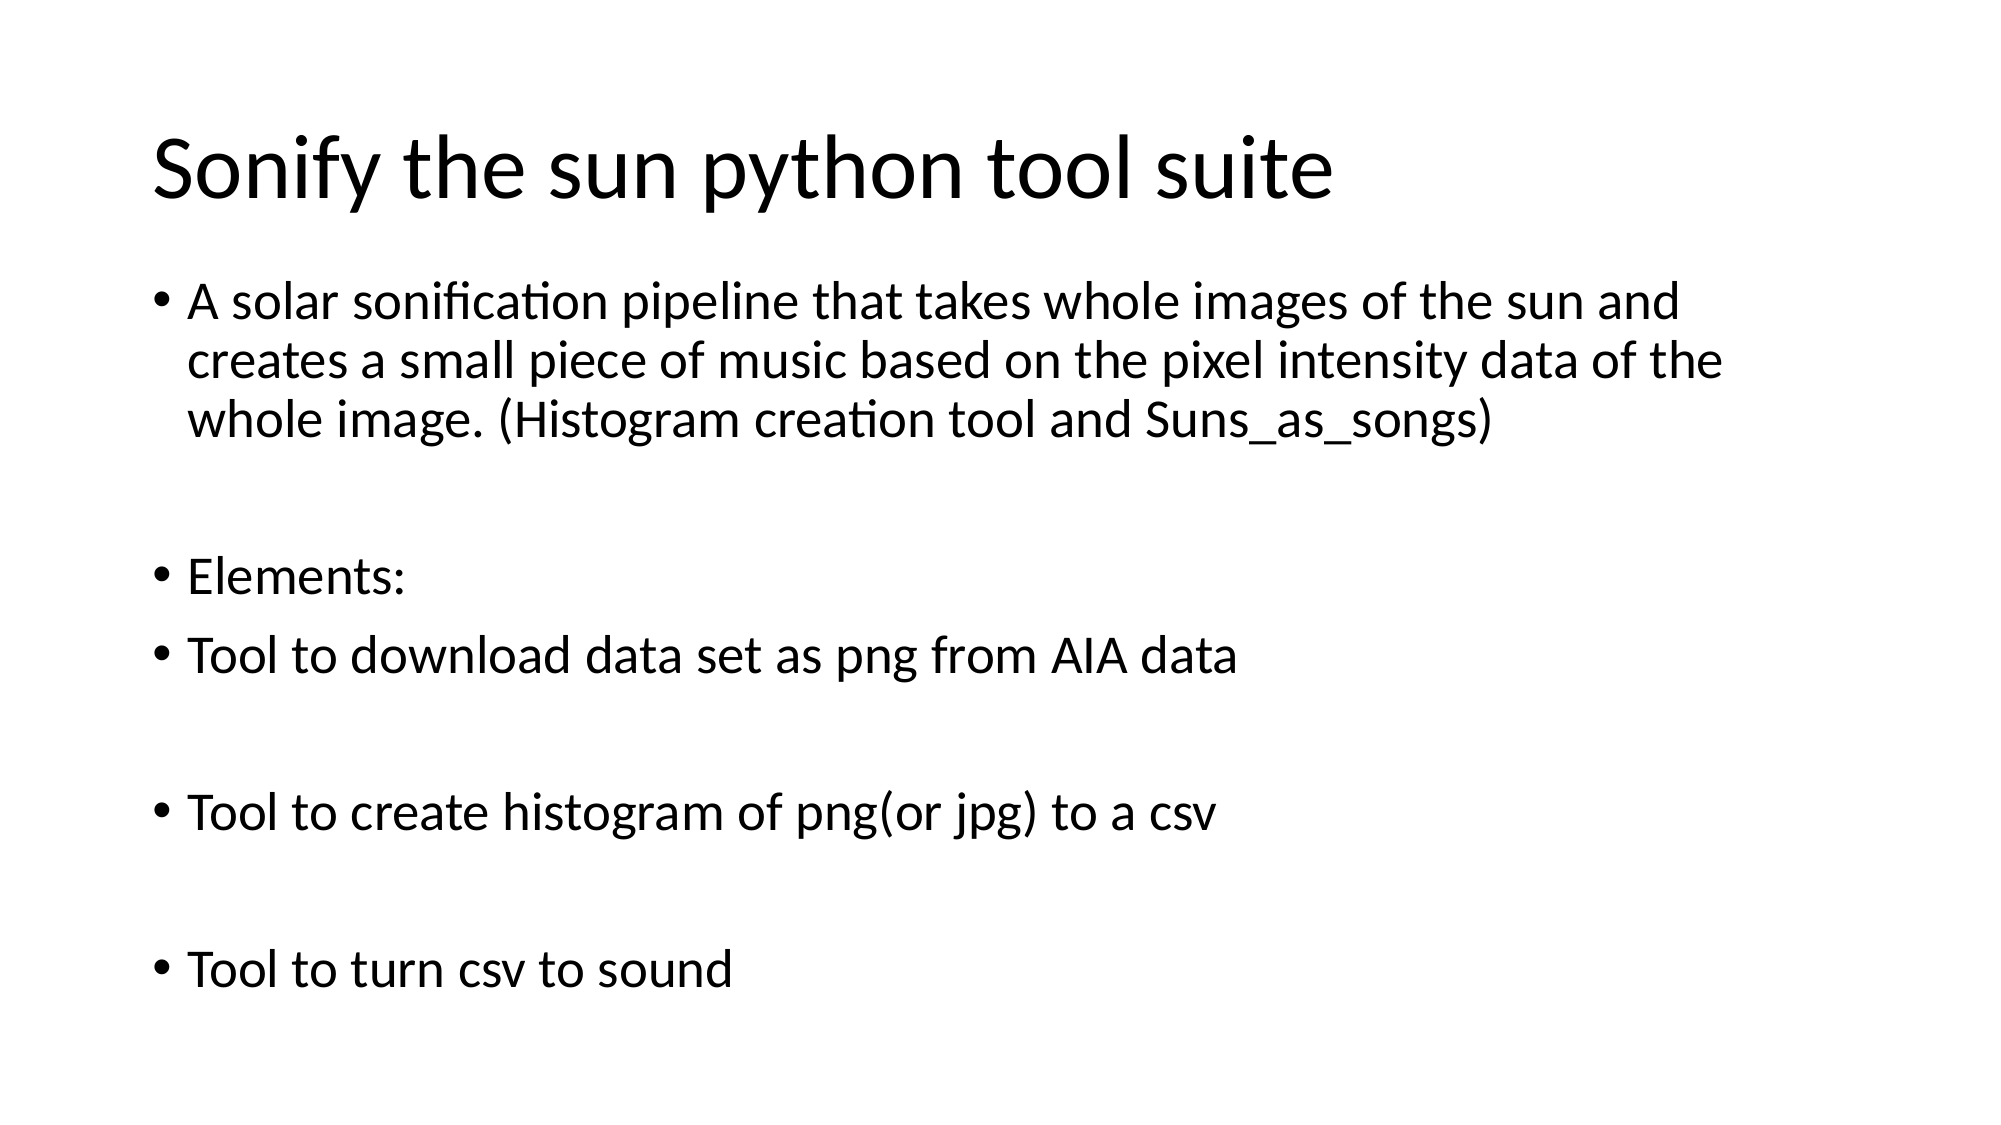

# Sonify the sun python tool suite
A solar sonification pipeline that takes whole images of the sun and creates a small piece of music based on the pixel intensity data of the whole image. (Histogram creation tool and Suns_as_songs)

Elements:
Tool to download data set as png from AIA data

Tool to create histogram of png(or jpg) to a csv

Tool to turn csv to sound